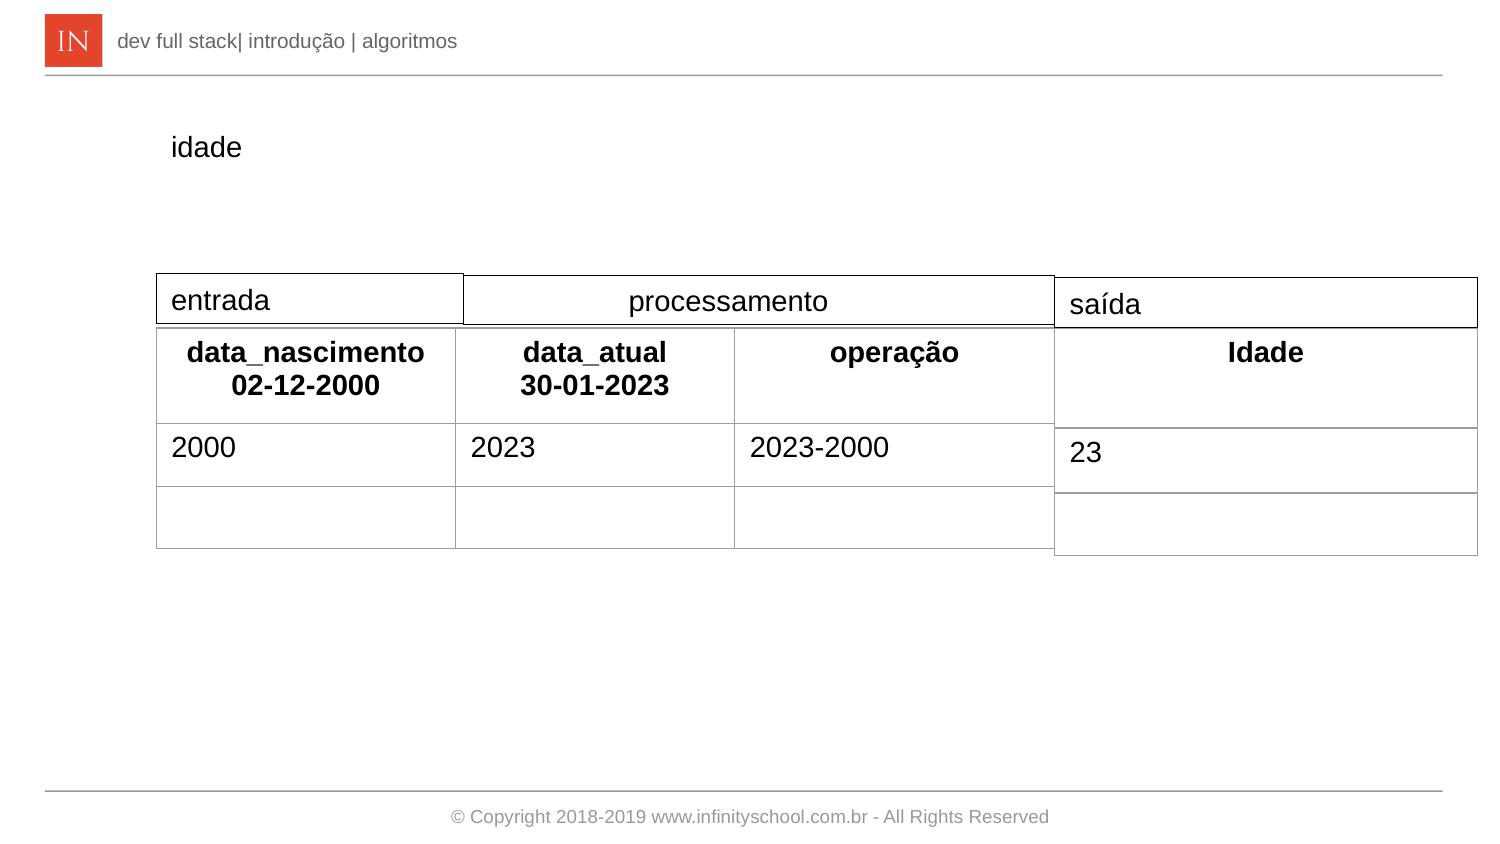

idade

entrada
	processamento
saída
| data\_nascimento 02-12-2000 | data\_atual 30-01-2023 | operação |
| --- | --- | --- |
| 2000 | 2023 | 2023-2000 |
|  |  |  |
| Idade |
| --- |
| 23 |
|  |